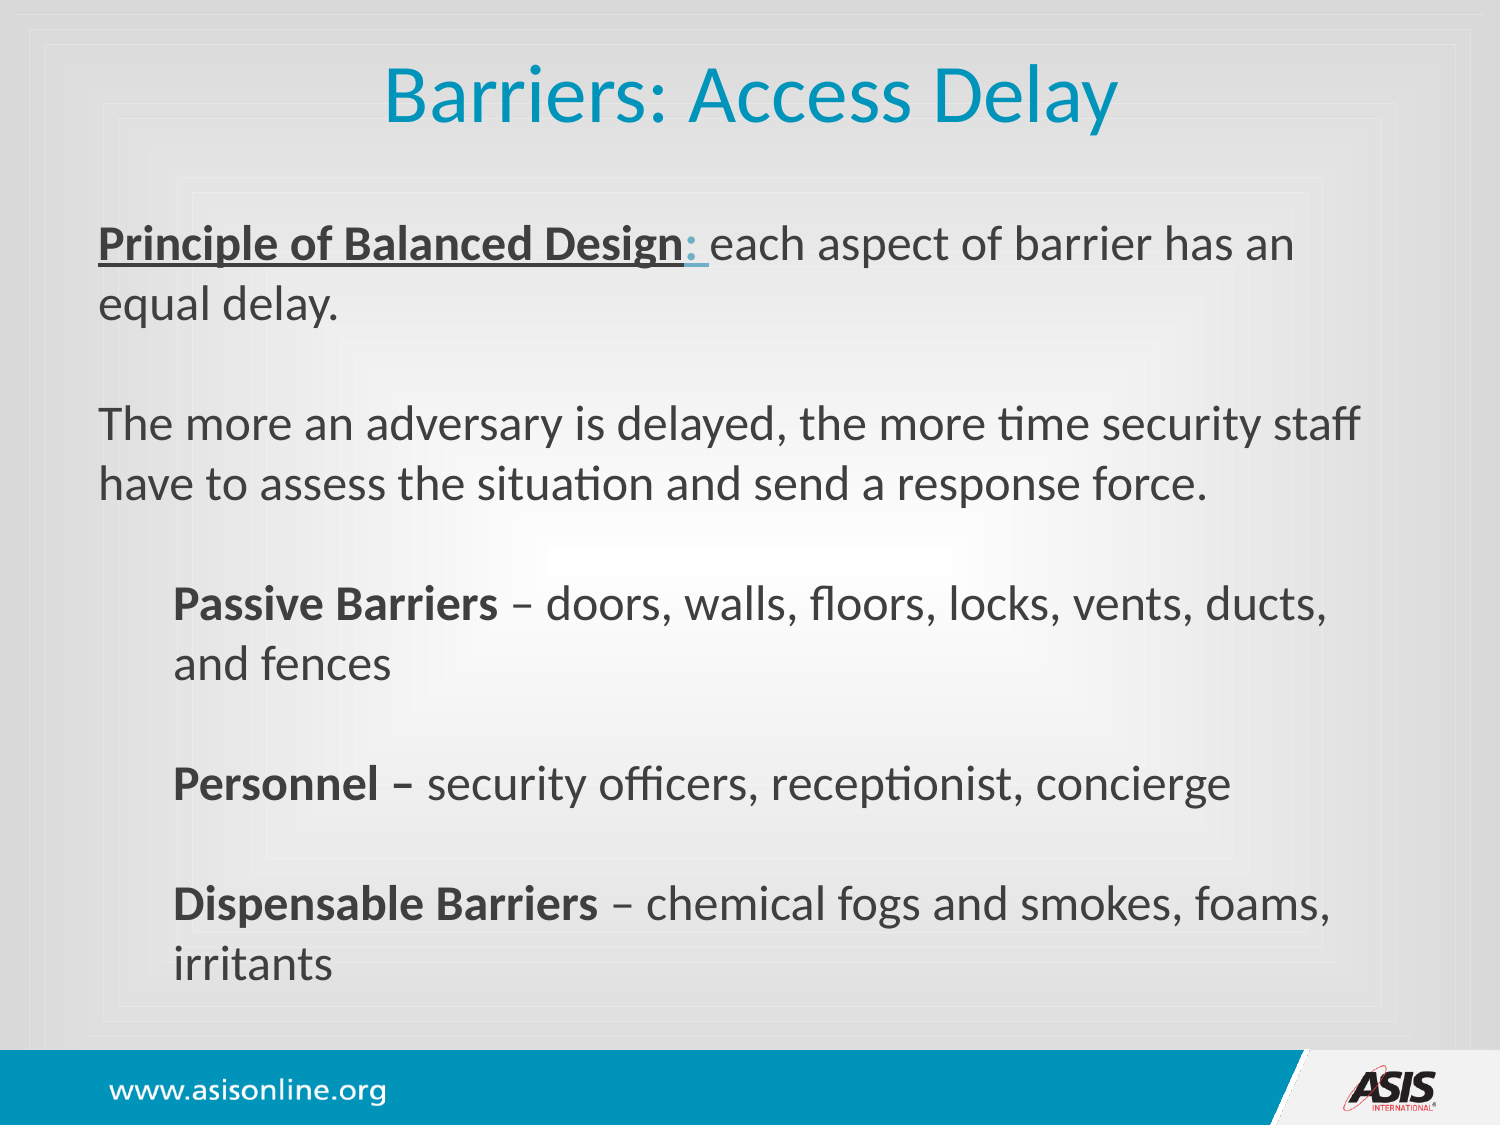

Barriers: Access Delay
Principle of Balanced Design: each aspect of barrier has an equal delay.

The more an adversary is delayed, the more time security staff have to assess the situation and send a response force.

Passive Barriers – doors, walls, floors, locks, vents, ducts, and fences

Personnel – security officers, receptionist, concierge

Dispensable Barriers – chemical fogs and smokes, foams, irritants